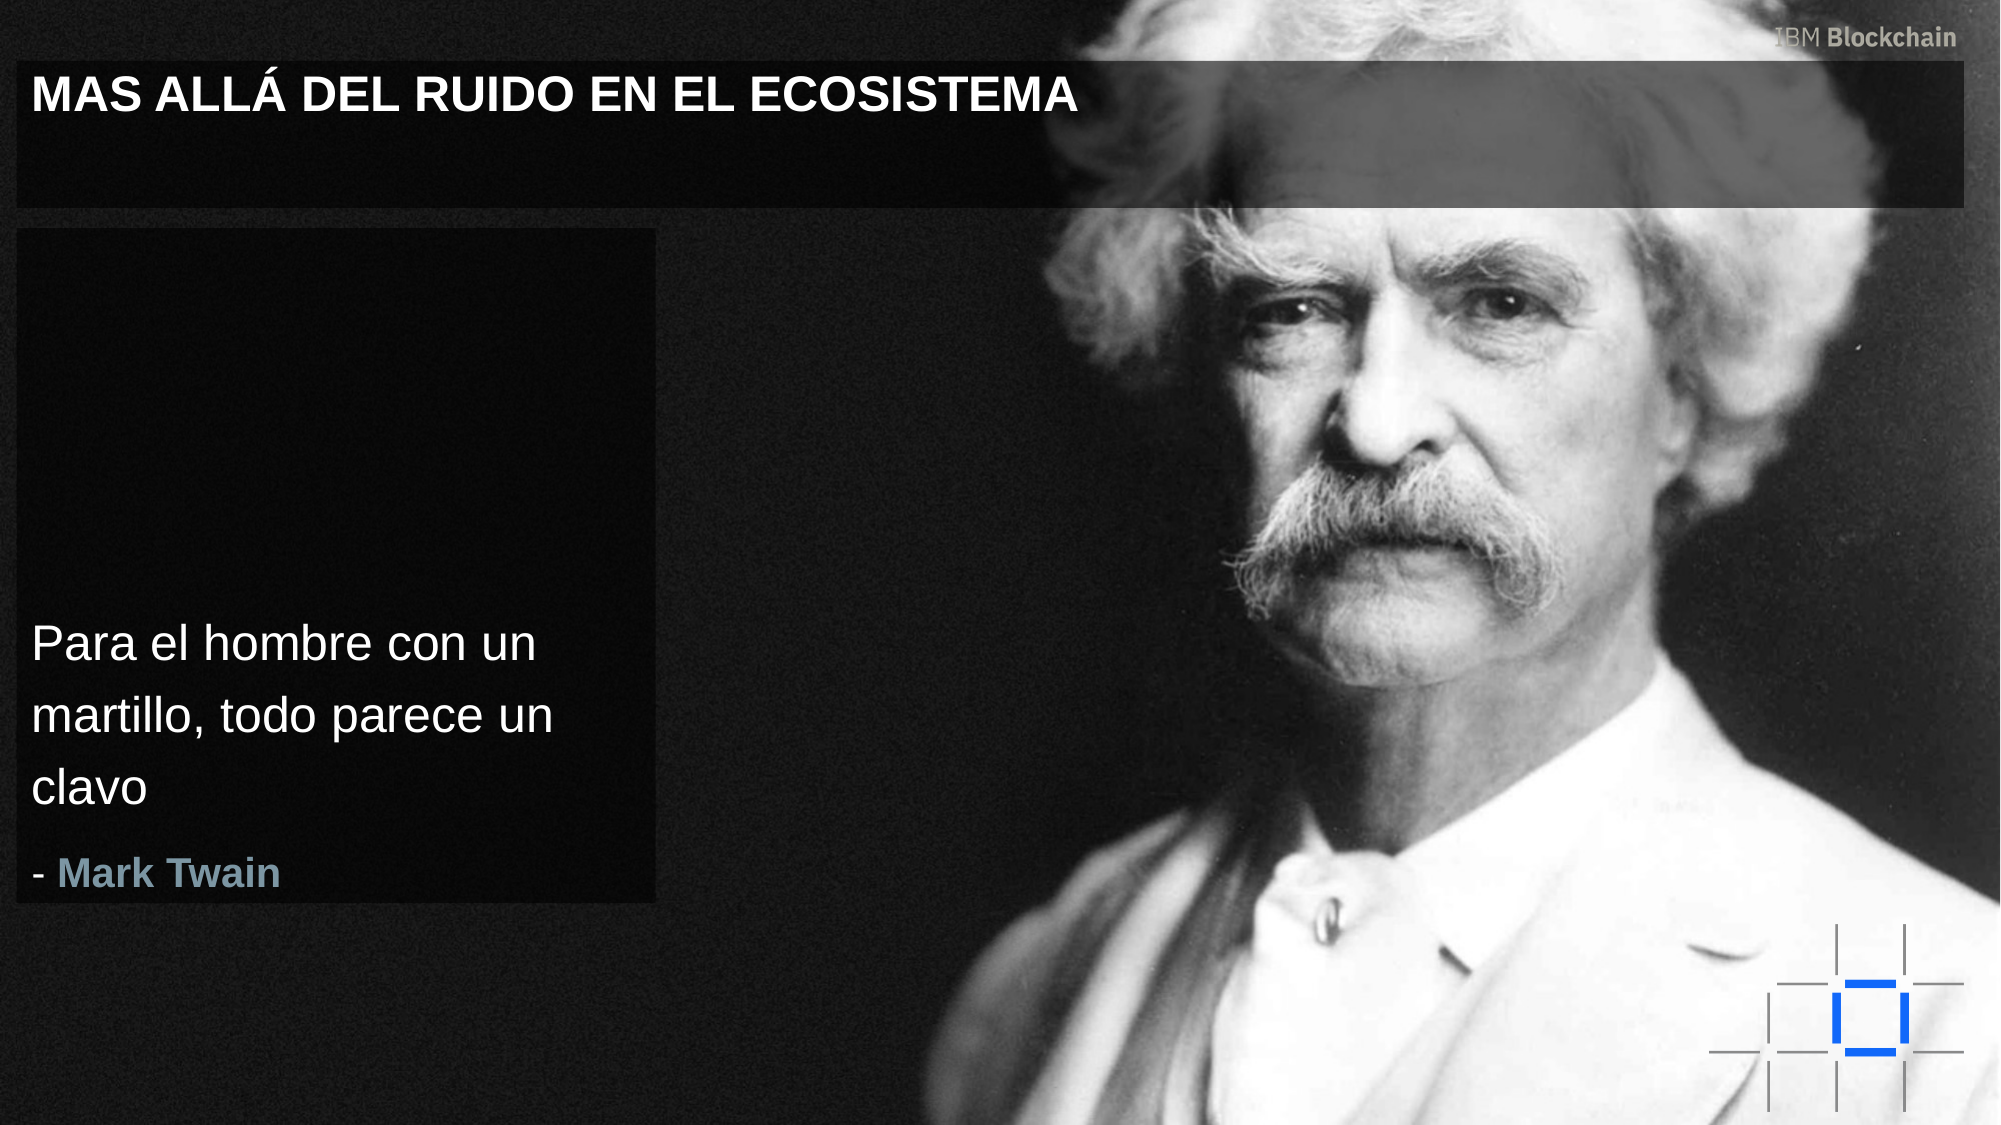

# Mas allá del ruido en el ecosistema
Para el hombre con un martillo, todo parece un clavo
- Mark Twain